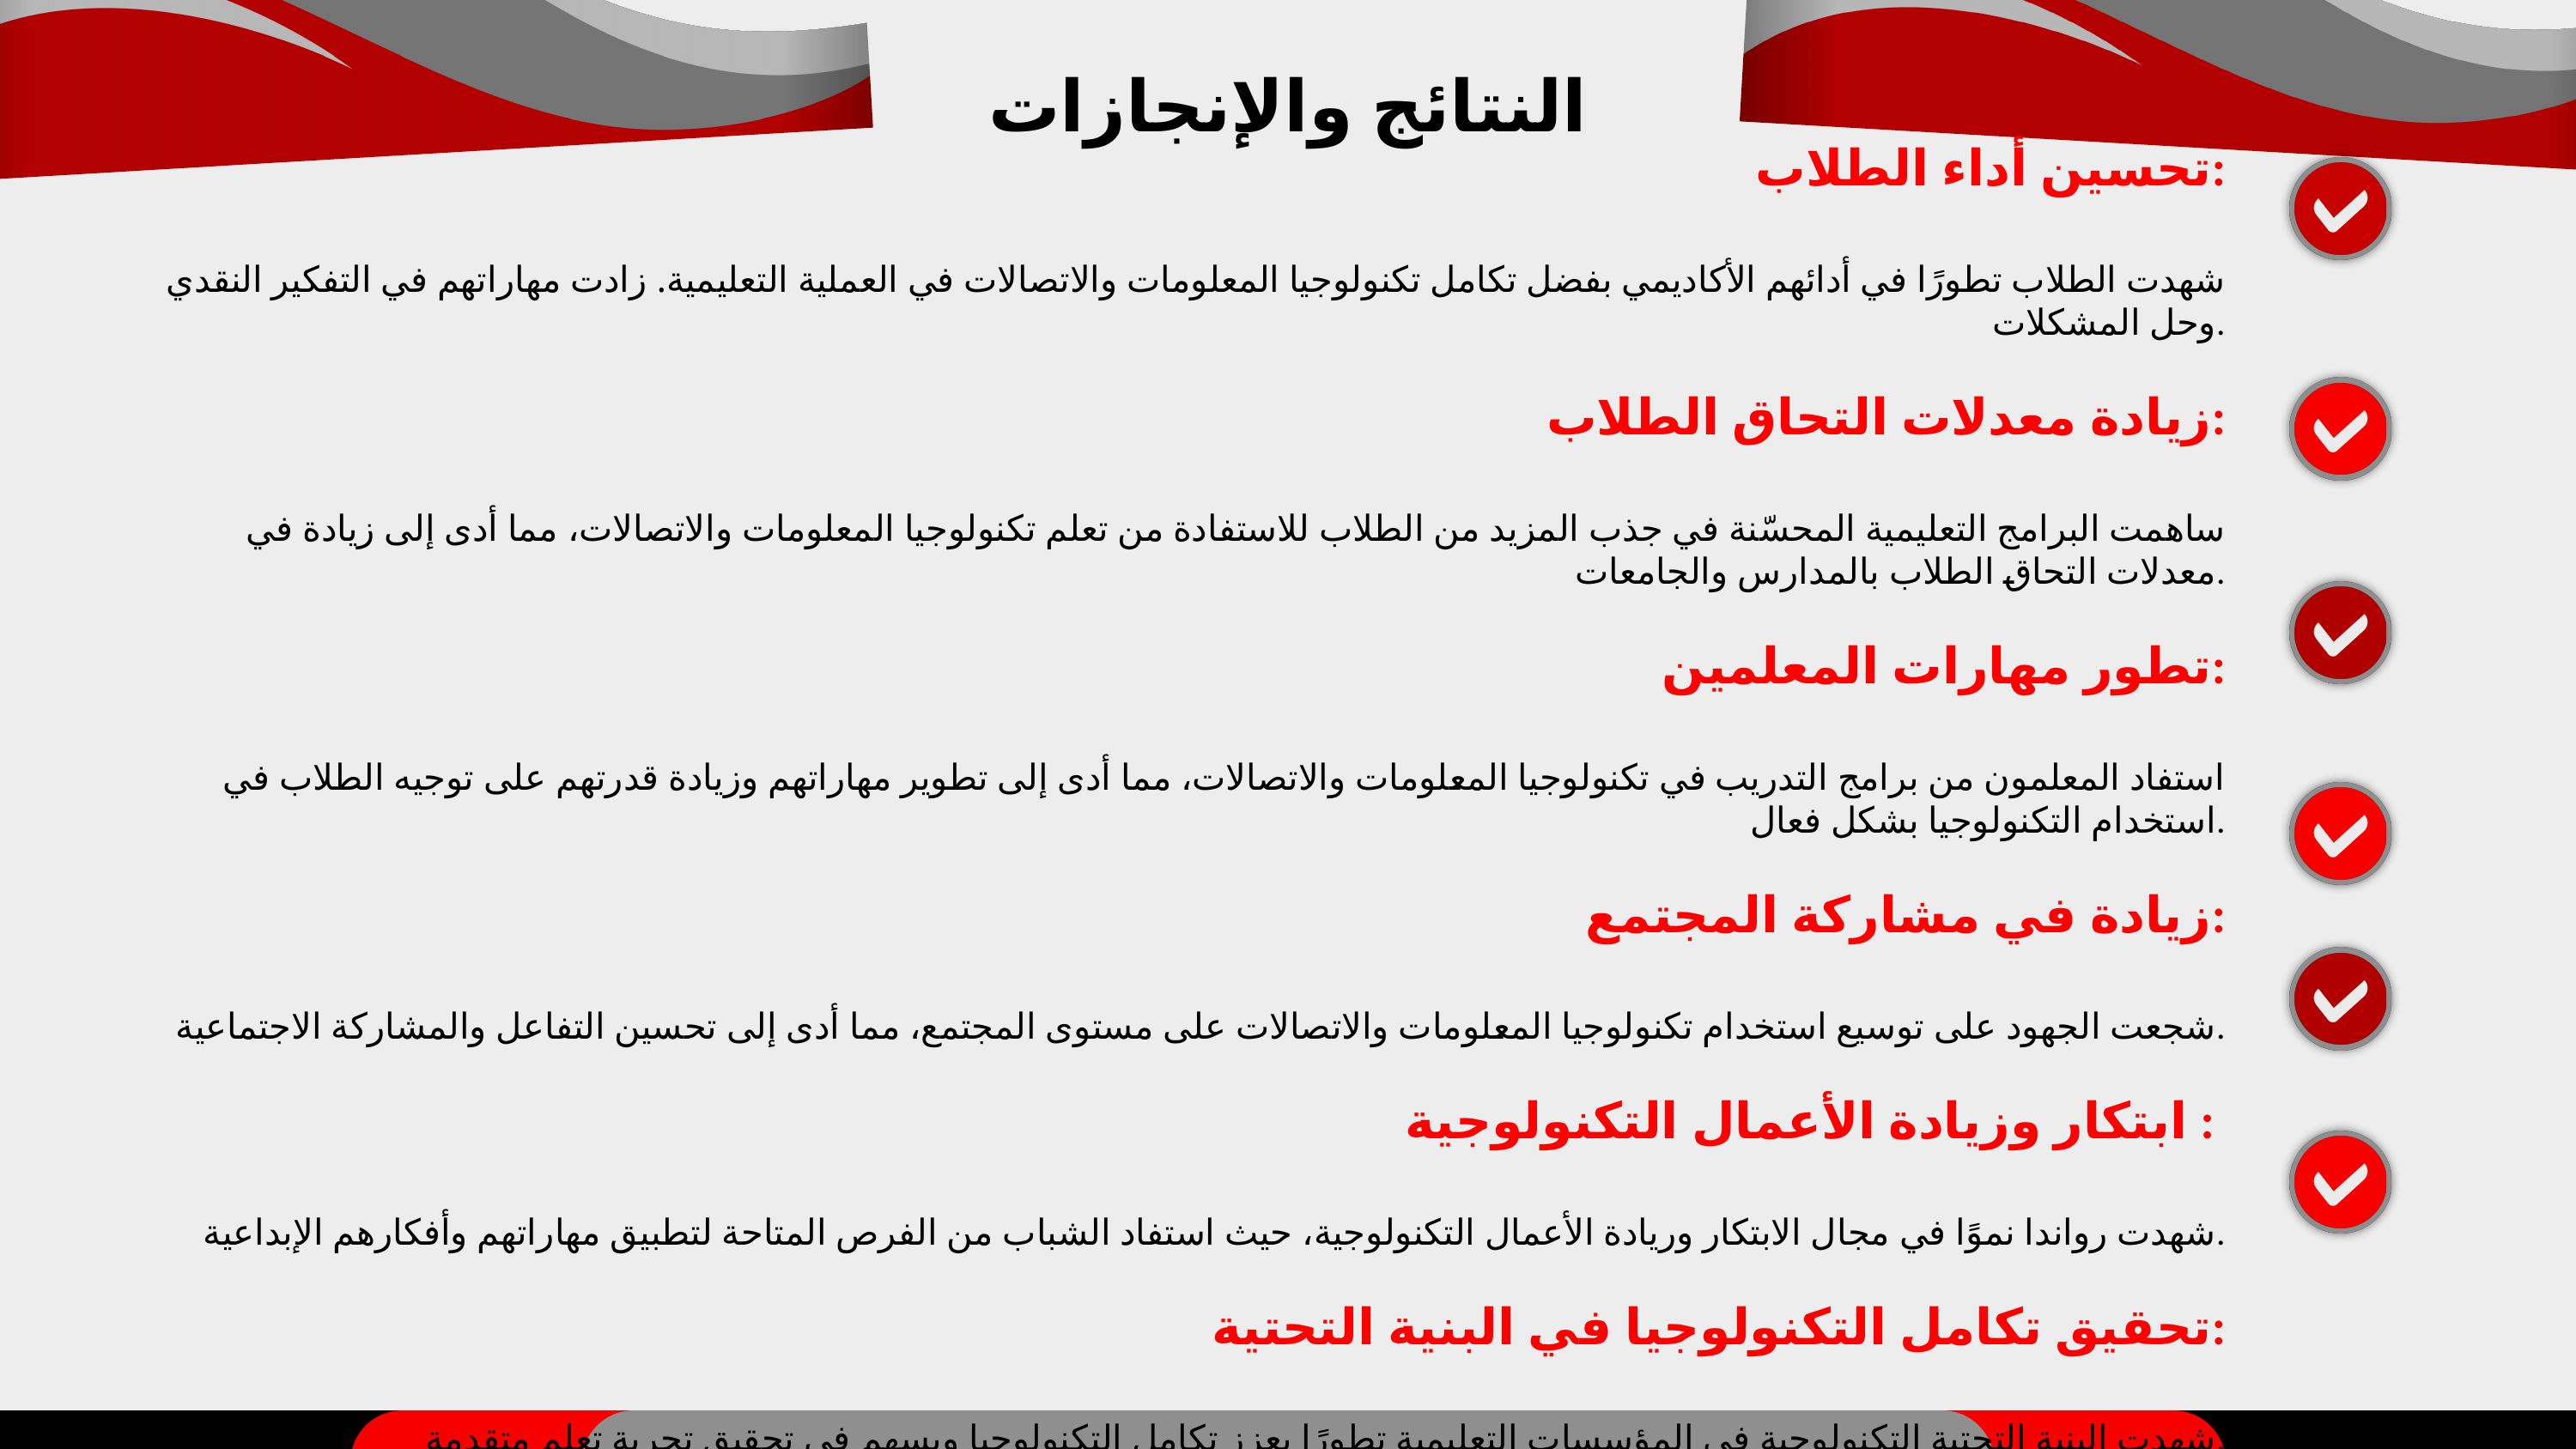

النتائج والإنجازات
تحسين أداء الطلاب:

 شهدت الطلاب تطورًا في أدائهم الأكاديمي بفضل تكامل تكنولوجيا المعلومات والاتصالات في العملية التعليمية. زادت مهاراتهم في التفكير النقدي وحل المشكلات.

زيادة معدلات التحاق الطلاب:

 ساهمت البرامج التعليمية المحسّنة في جذب المزيد من الطلاب للاستفادة من تعلم تكنولوجيا المعلومات والاتصالات، مما أدى إلى زيادة في معدلات التحاق الطلاب بالمدارس والجامعات.

تطور مهارات المعلمين:

 استفاد المعلمون من برامج التدريب في تكنولوجيا المعلومات والاتصالات، مما أدى إلى تطوير مهاراتهم وزيادة قدرتهم على توجيه الطلاب في استخدام التكنولوجيا بشكل فعال.

زيادة في مشاركة المجتمع:

 شجعت الجهود على توسيع استخدام تكنولوجيا المعلومات والاتصالات على مستوى المجتمع، مما أدى إلى تحسين التفاعل والمشاركة الاجتماعية.

ابتكار وزيادة الأعمال التكنولوجية :

شهدت رواندا نموًا في مجال الابتكار وريادة الأعمال التكنولوجية، حيث استفاد الشباب من الفرص المتاحة لتطبيق مهاراتهم وأفكارهم الإبداعية.

تحقيق تكامل التكنولوجيا في البنية التحتية:

 شهدت البنية التحتية التكنولوجية في المؤسسات التعليمية تطورًا يعزز تكامل التكنولوجيا ويسهم في تحقيق تجربة تعلم متقدمة.